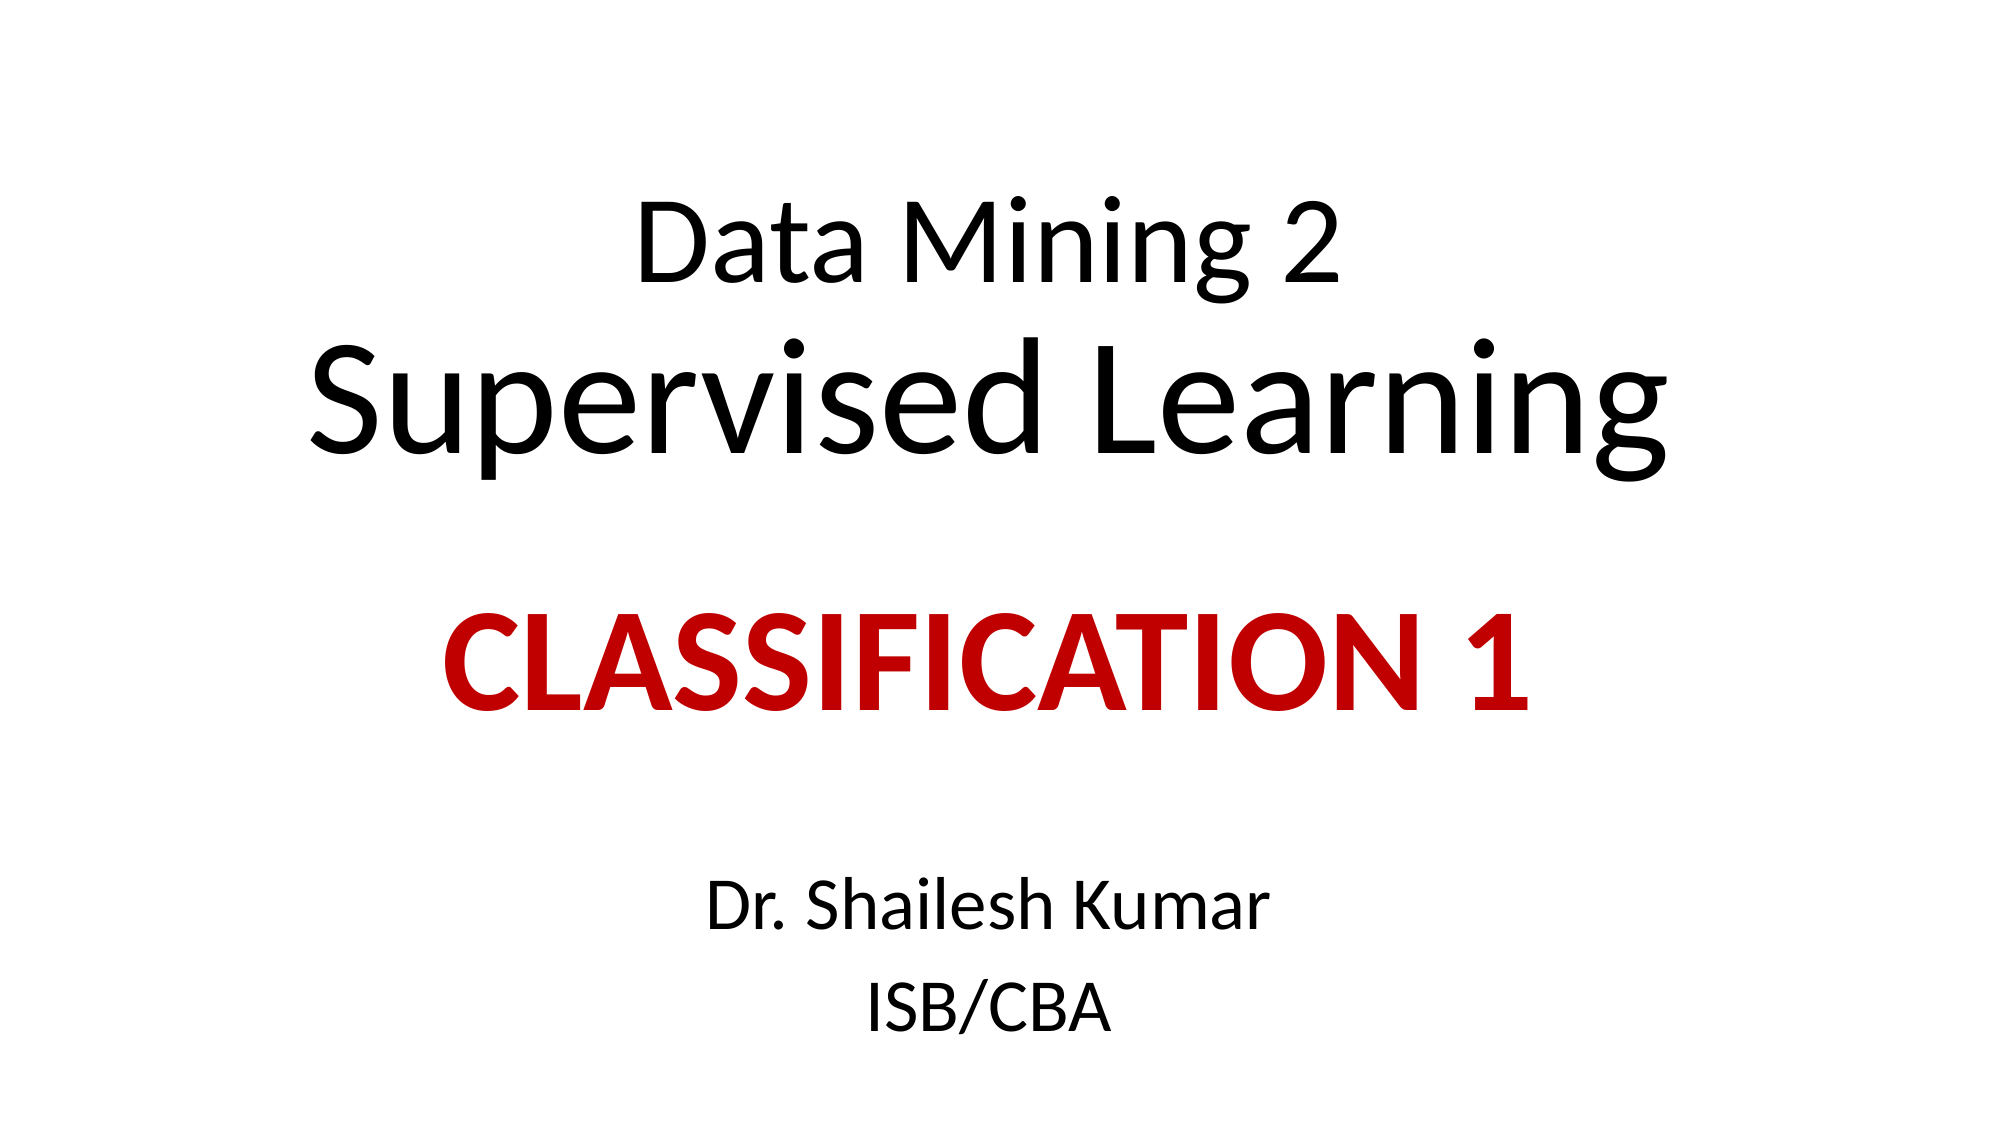

# Data Mining 2 Supervised Learning
CLASSIFICATION 1

Dr. Shailesh Kumar
ISB/CBA